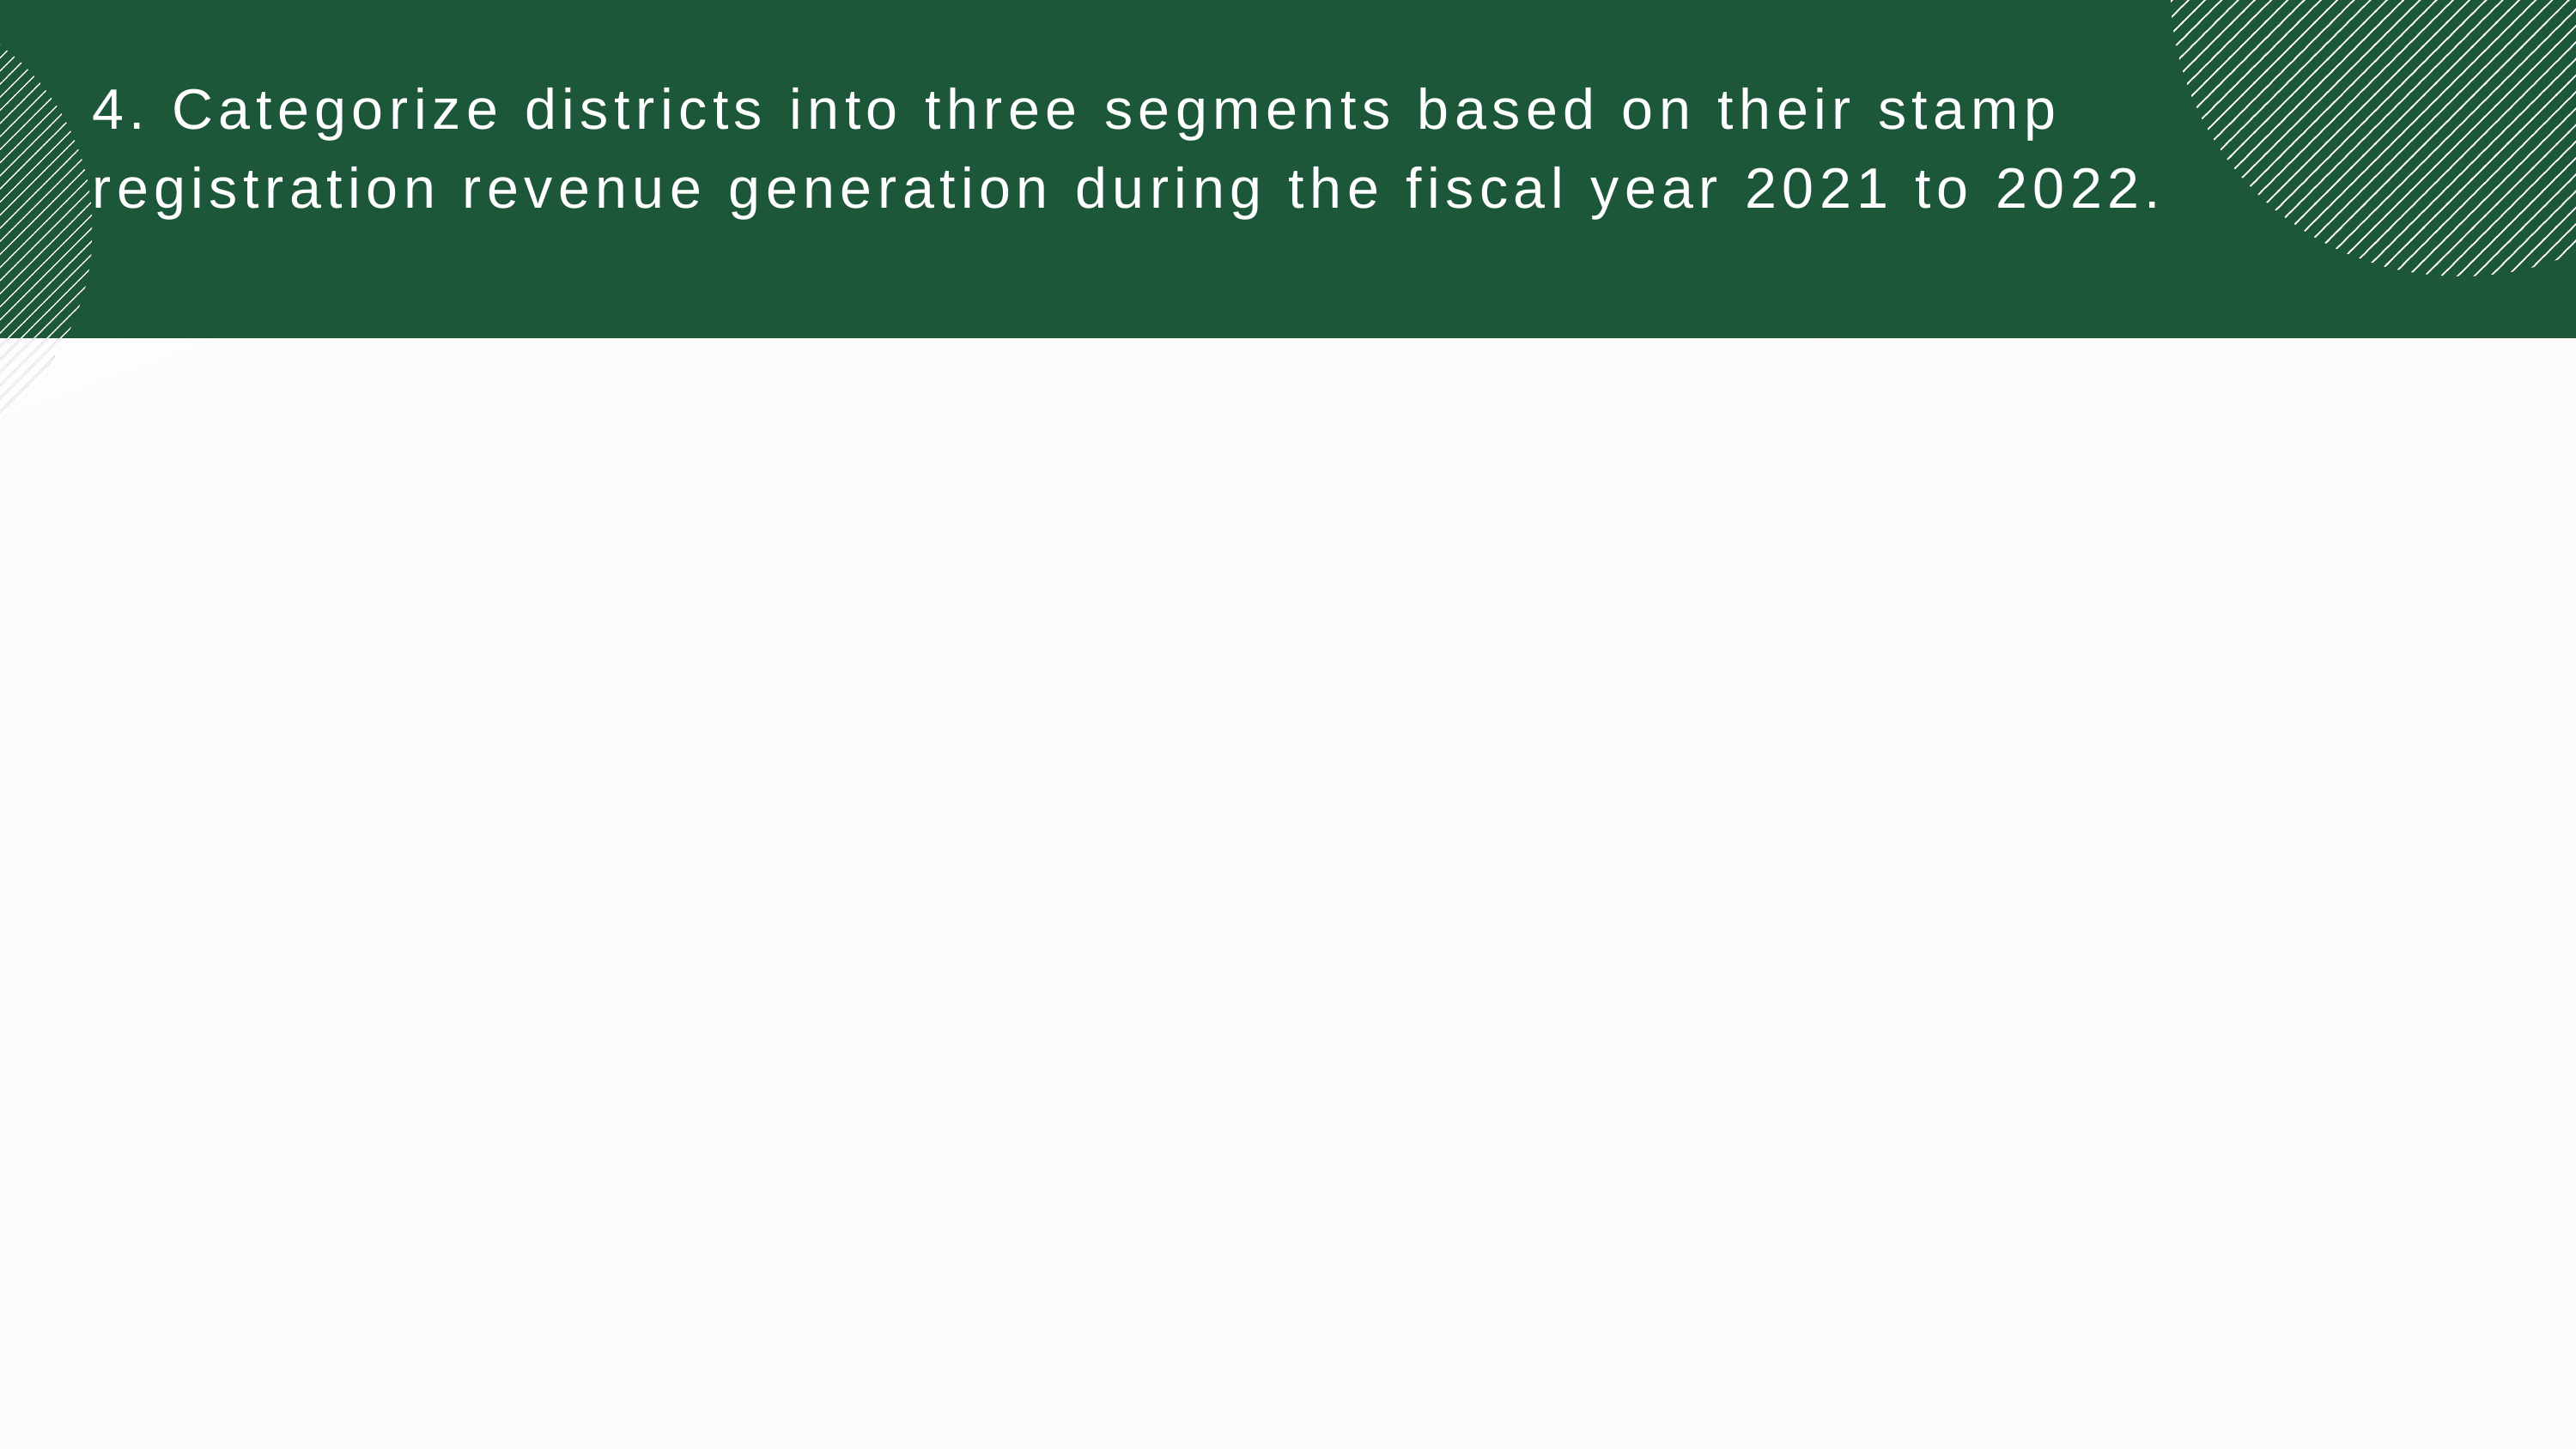

4. Categorize districts into three segments based on their stamp registration revenue generation during the fiscal year 2021 to 2022.